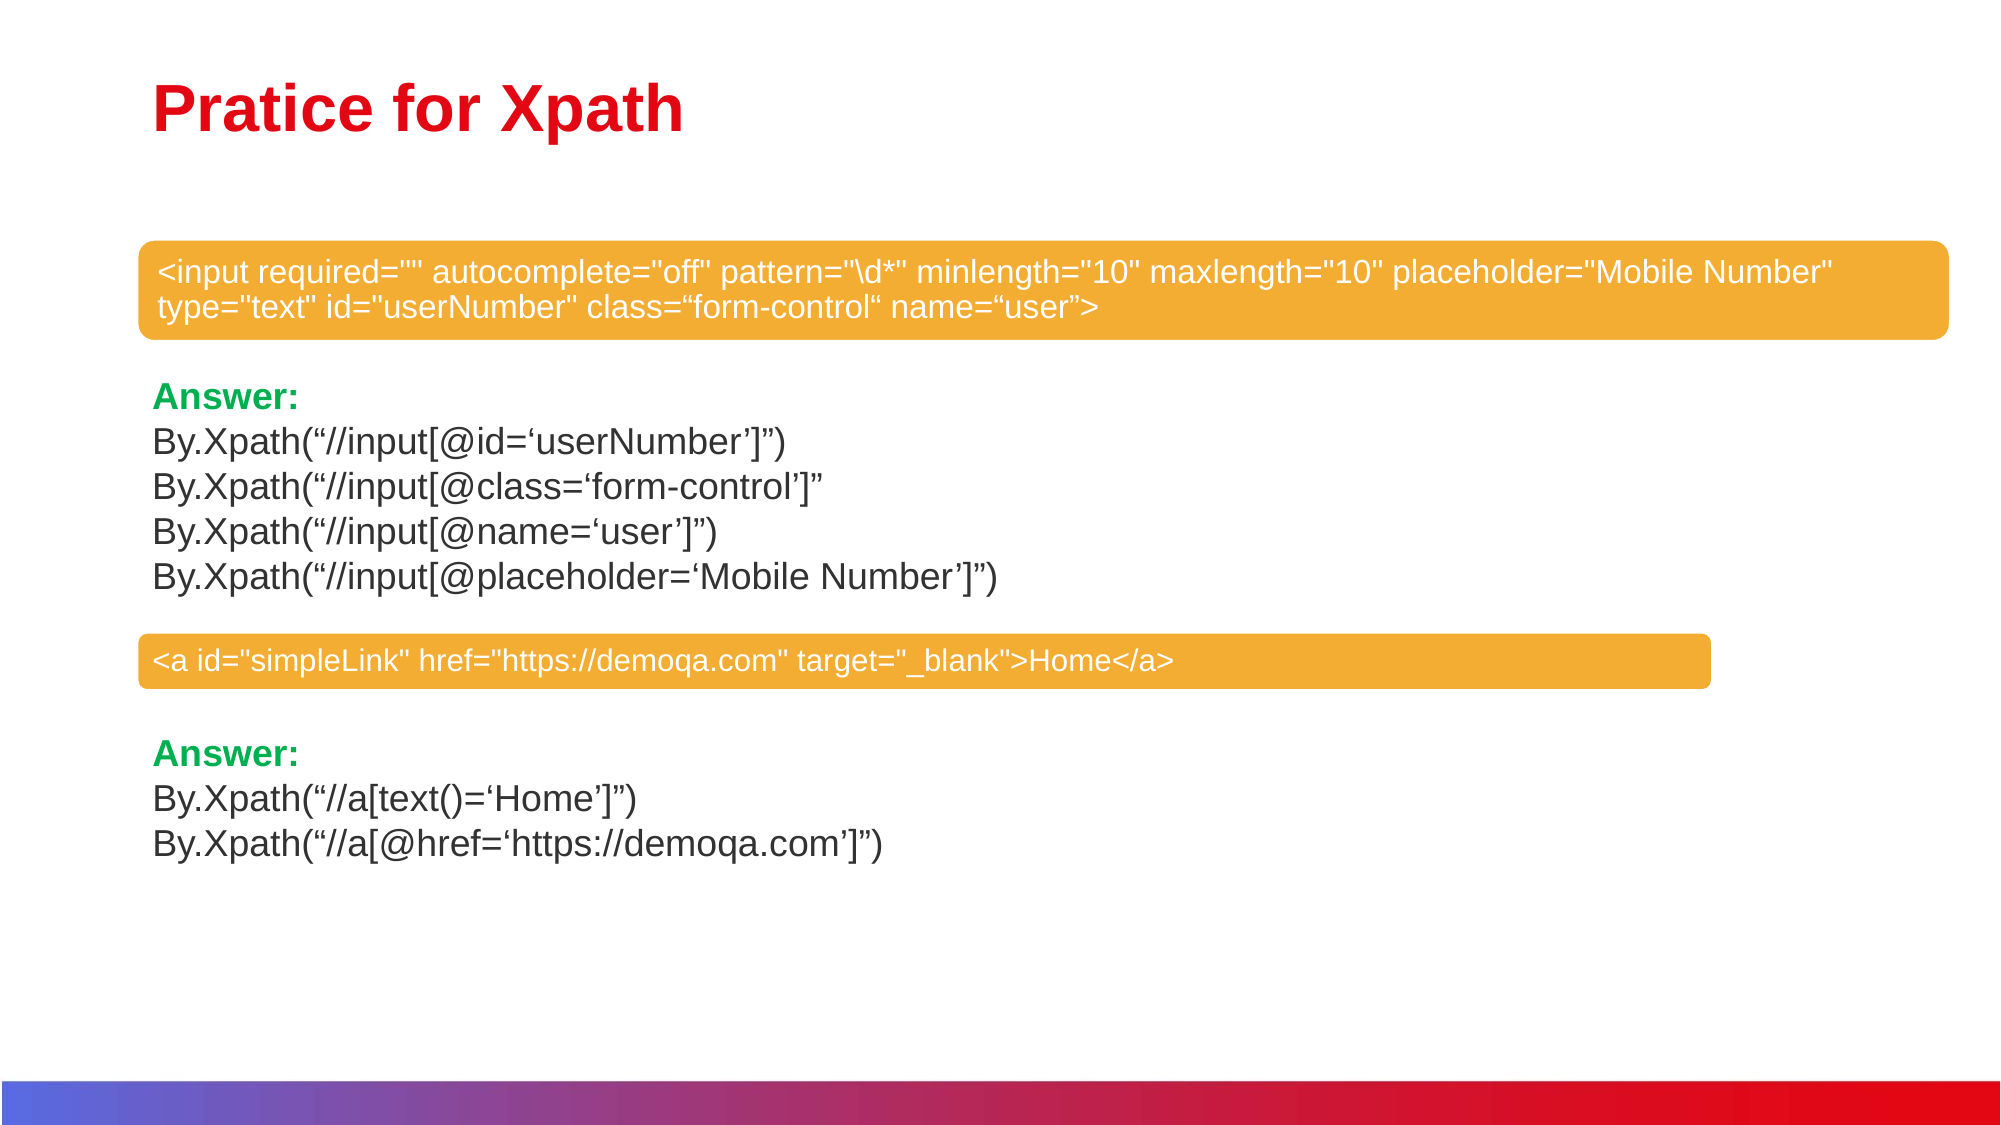

# Pratice for Xpath
<input required="" autocomplete="off" pattern="\d*" minlength="10" maxlength="10" placeholder="Mobile Number" type="text" id="userNumber" class=“form-control“ name=“user”>
Answer:
By.Xpath(“//input[@id=‘userNumber’]”)
By.Xpath(“//input[@class=‘form-control’]”
By.Xpath(“//input[@name=‘user’]”)
By.Xpath(“//input[@placeholder=‘Mobile Number’]”)

<a id="simpleLink" href="https://demoqa.com" target="_blank">Home</a>
Answer:
By.Xpath(“//a[text()=‘Home’]”)
By.Xpath(“//a[@href=‘https://demoqa.com’]”)